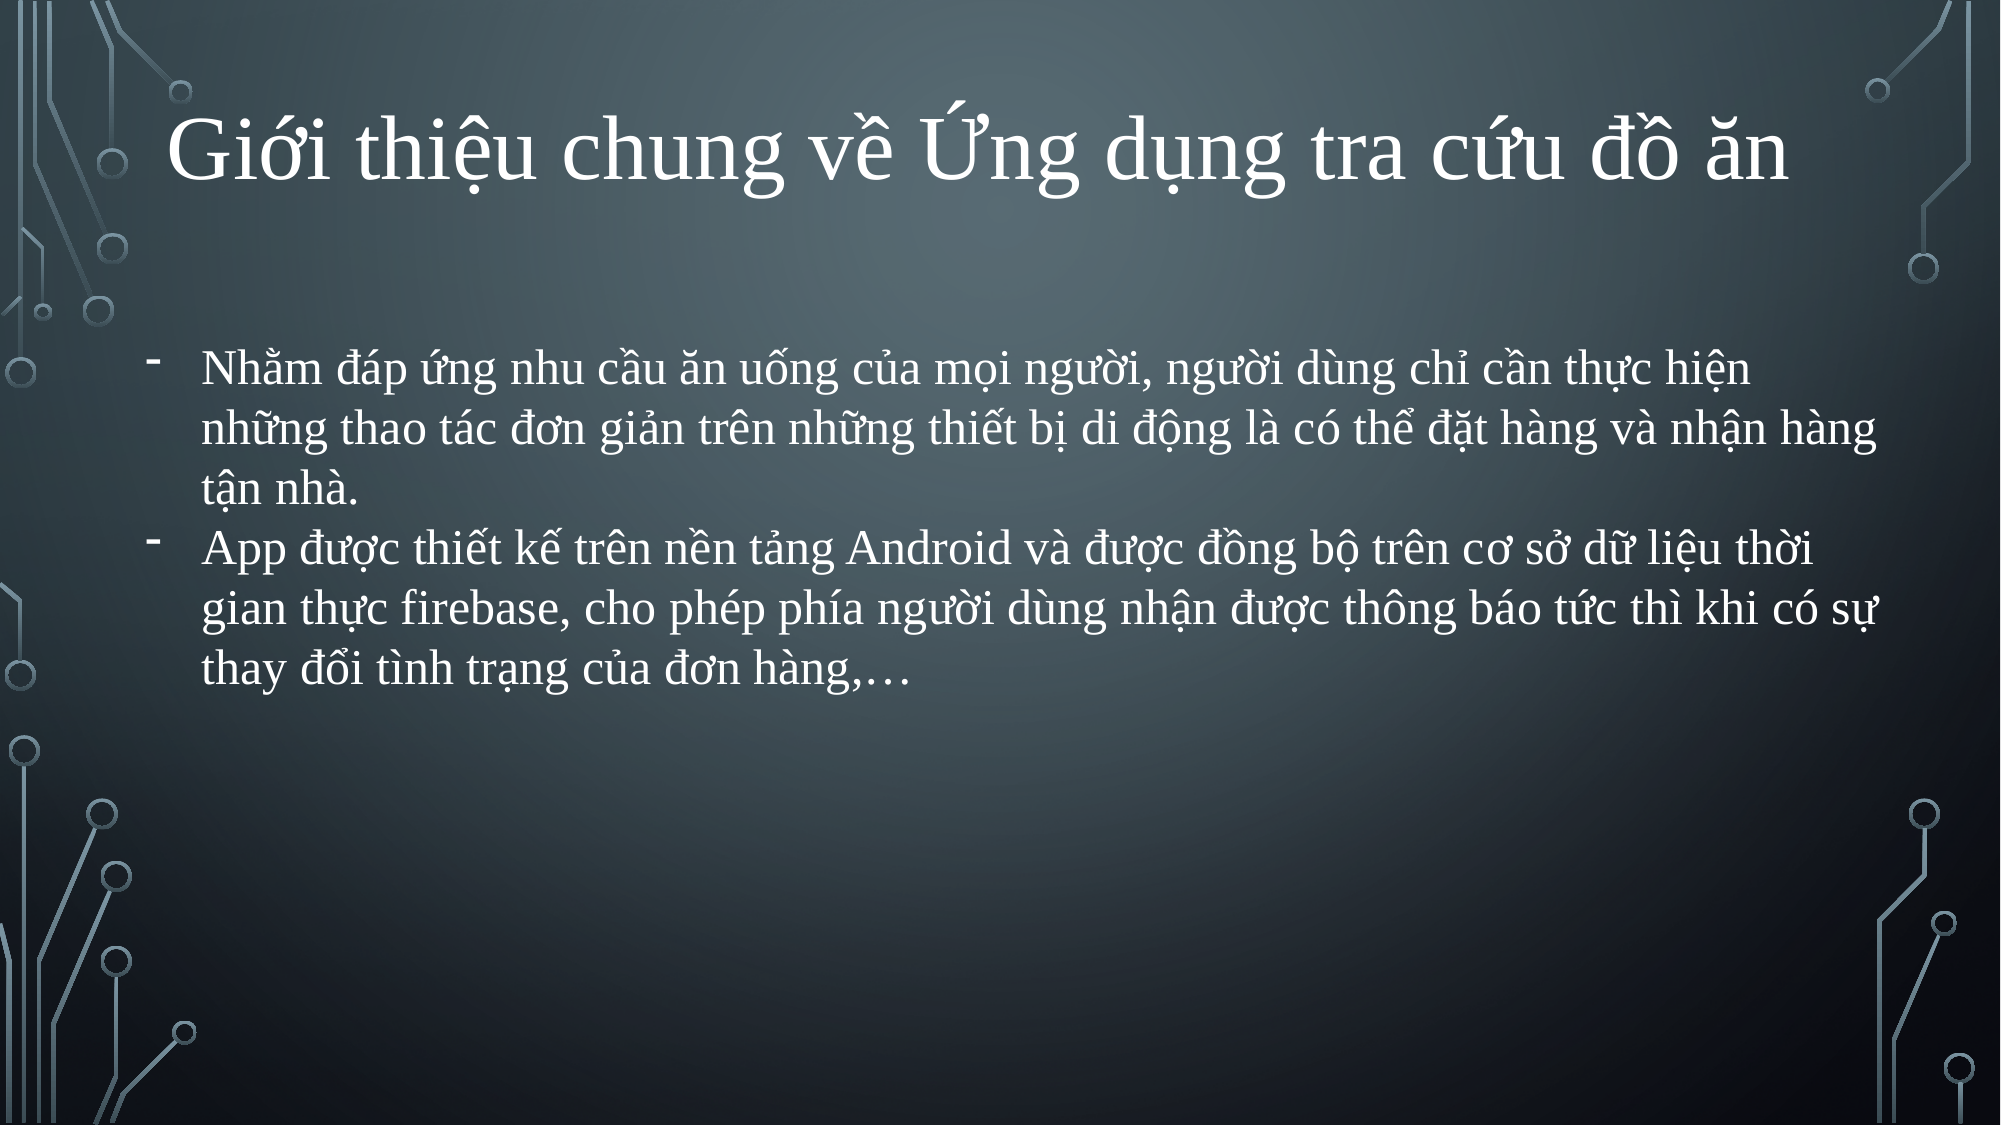

Giới thiệu chung về Ứng dụng tra cứu đồ ăn
Nhằm đáp ứng nhu cầu ăn uống của mọi người, người dùng chỉ cần thực hiện những thao tác đơn giản trên những thiết bị di động là có thể đặt hàng và nhận hàng tận nhà.
App được thiết kế trên nền tảng Android và được đồng bộ trên cơ sở dữ liệu thời gian thực firebase, cho phép phía người dùng nhận được thông báo tức thì khi có sự thay đổi tình trạng của đơn hàng,…